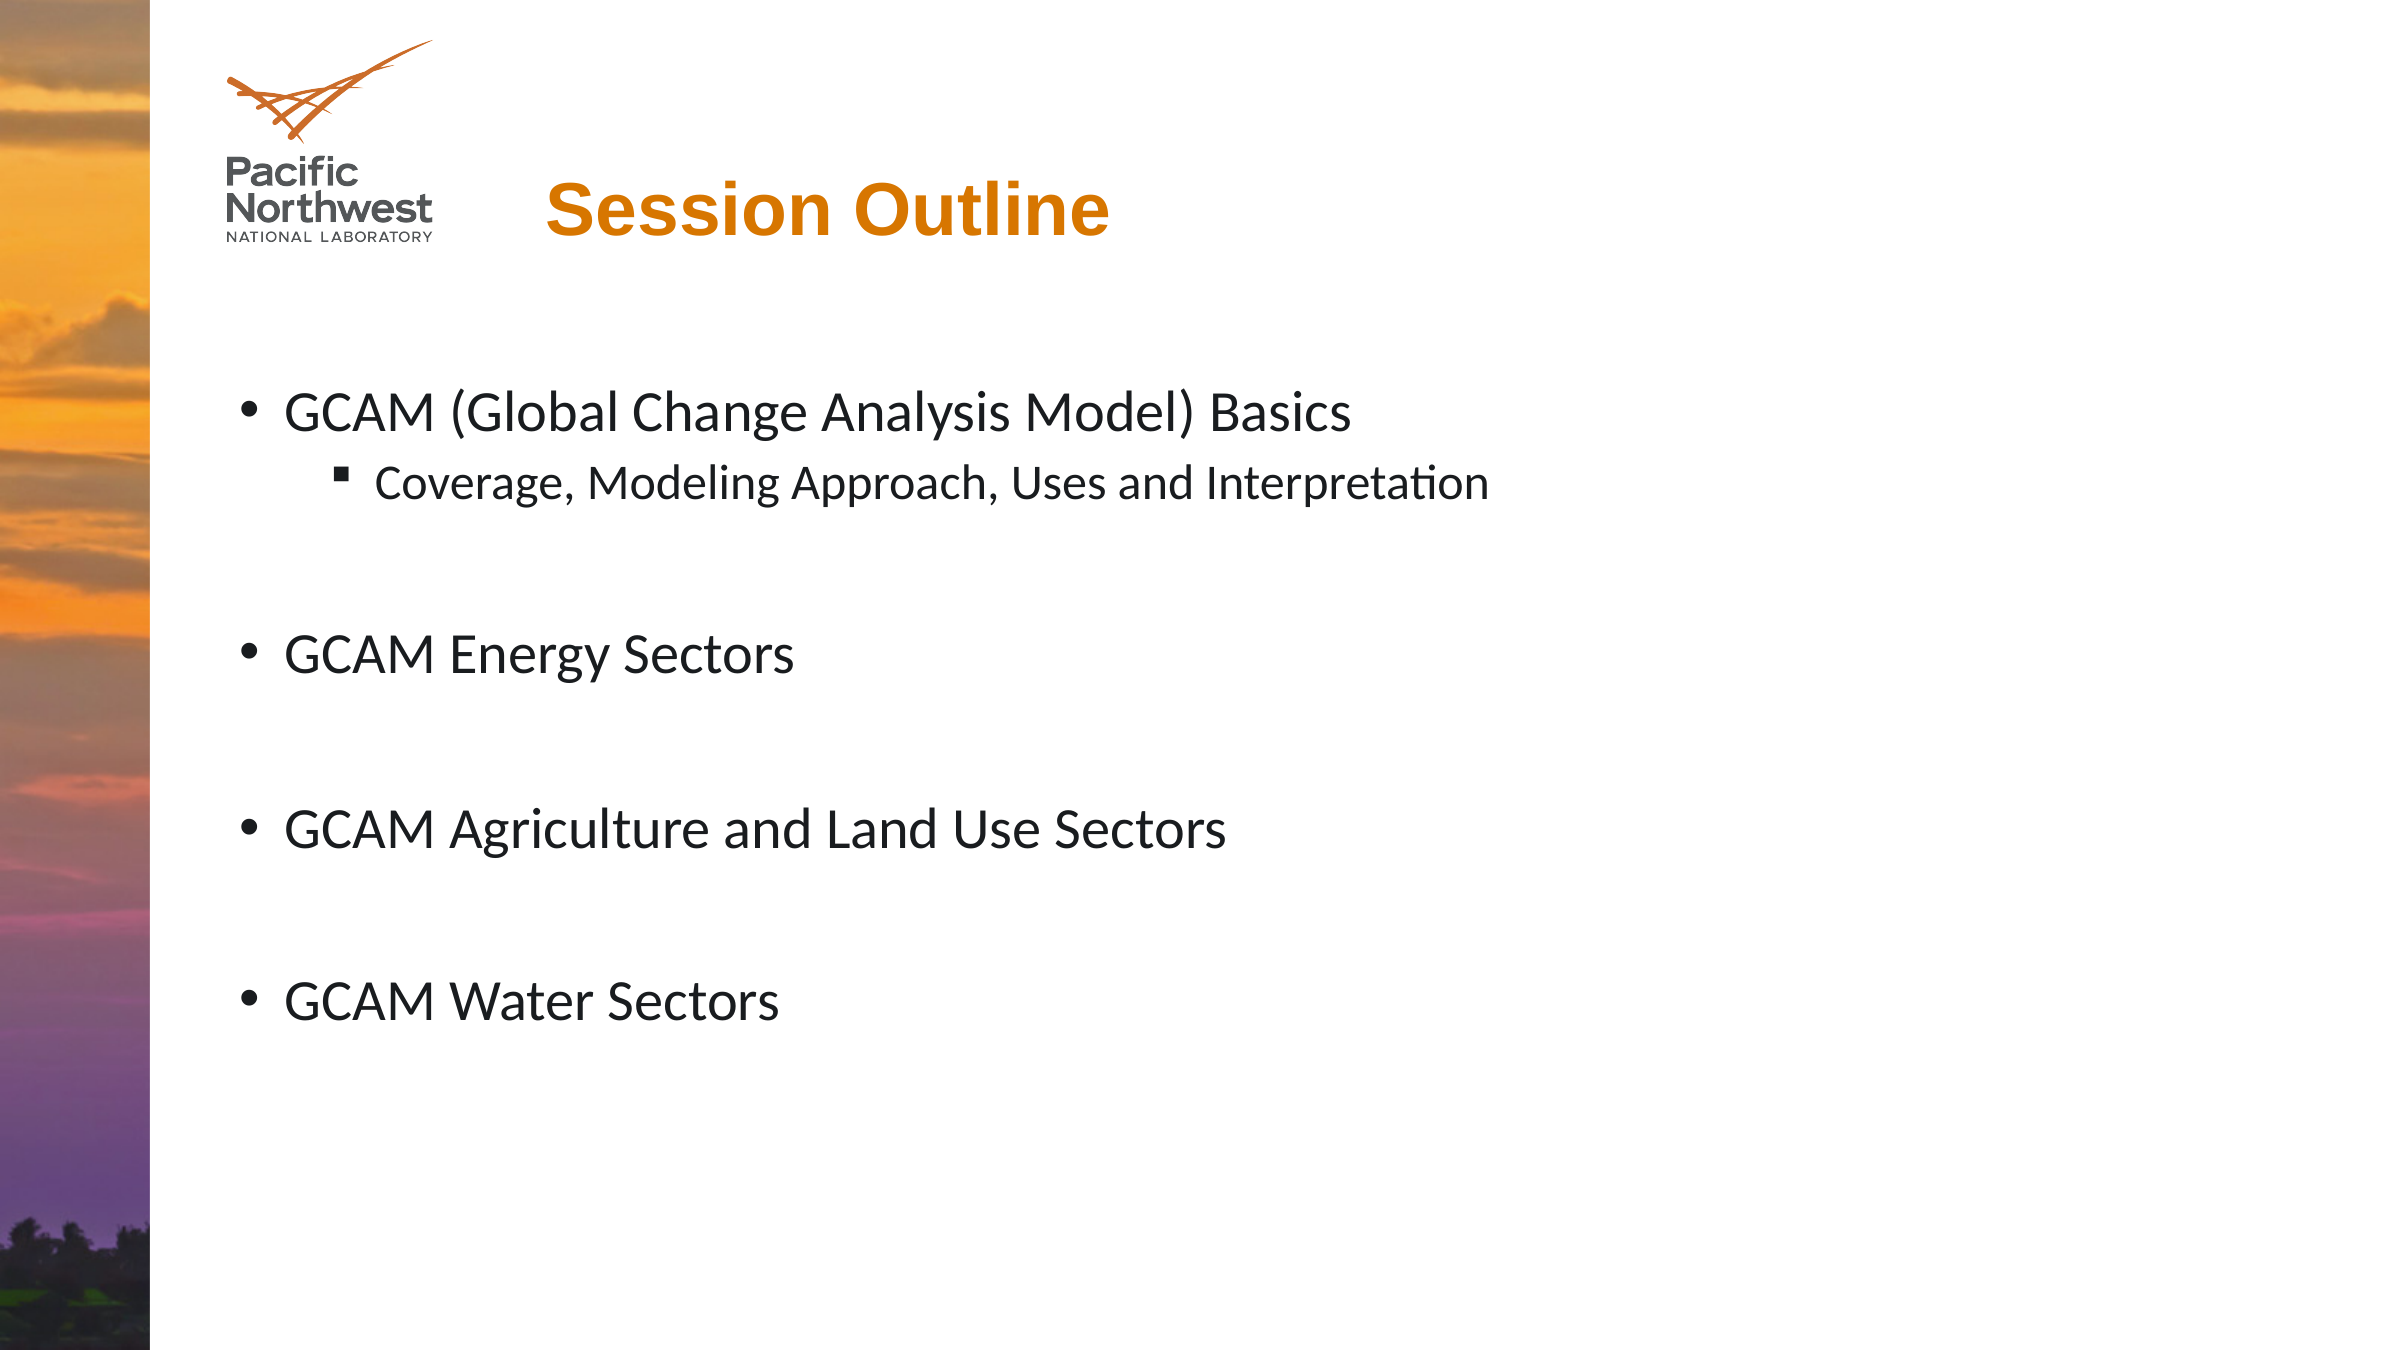

# Session Outline

GCAM (Global Change Analysis Model) Basics
Coverage, Modeling Approach, Uses and Interpretation

GCAM Energy Sectors

GCAM Agriculture and Land Use Sectors

GCAM Water Sectors